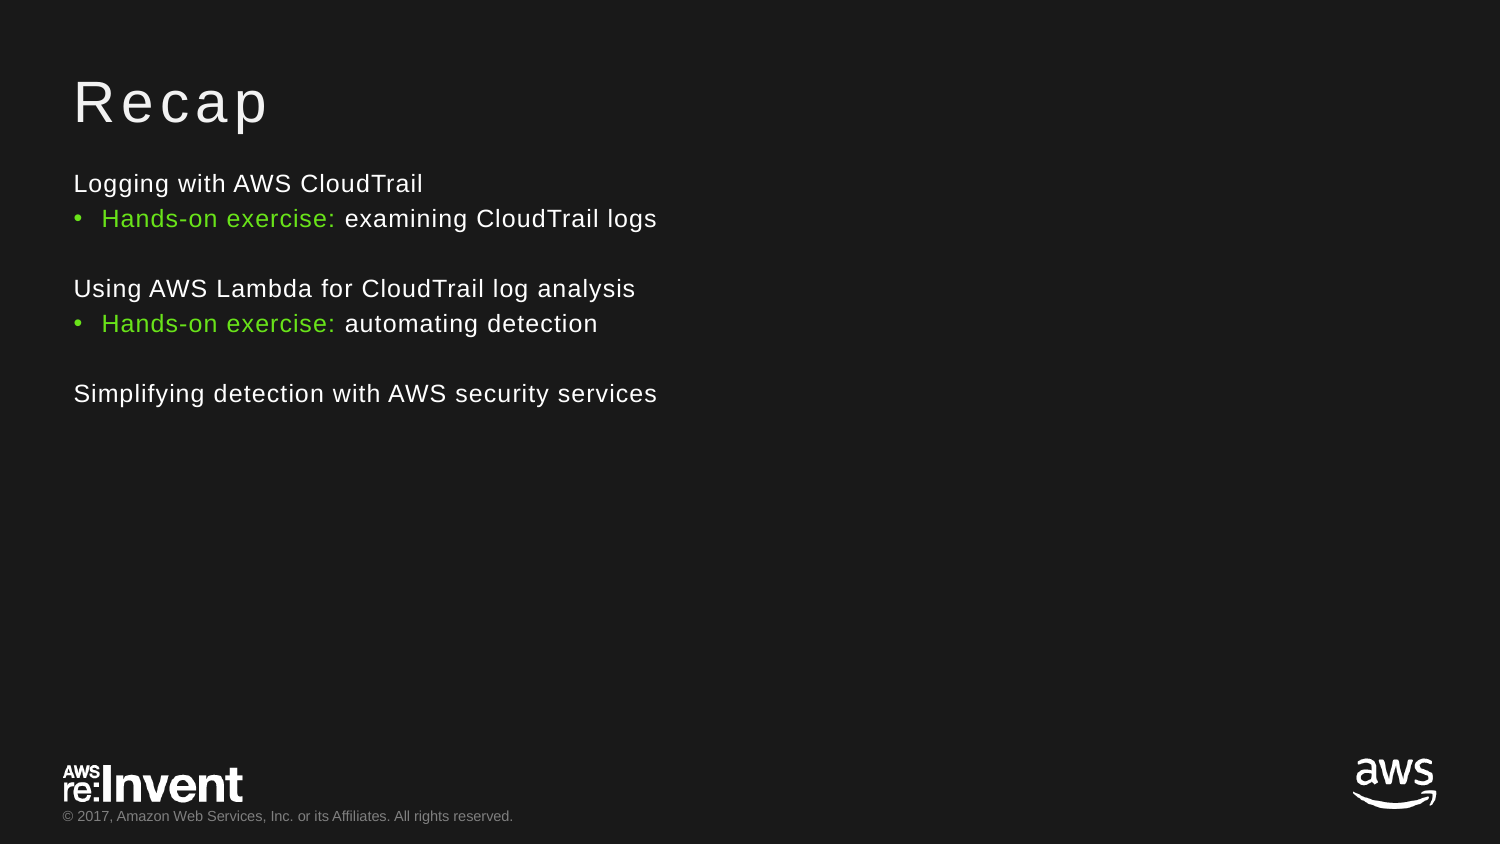

# Recap
Logging with AWS CloudTrail
Hands-on exercise: examining CloudTrail logs

Using AWS Lambda for CloudTrail log analysis
Hands-on exercise: automating detection

Simplifying detection with AWS security services